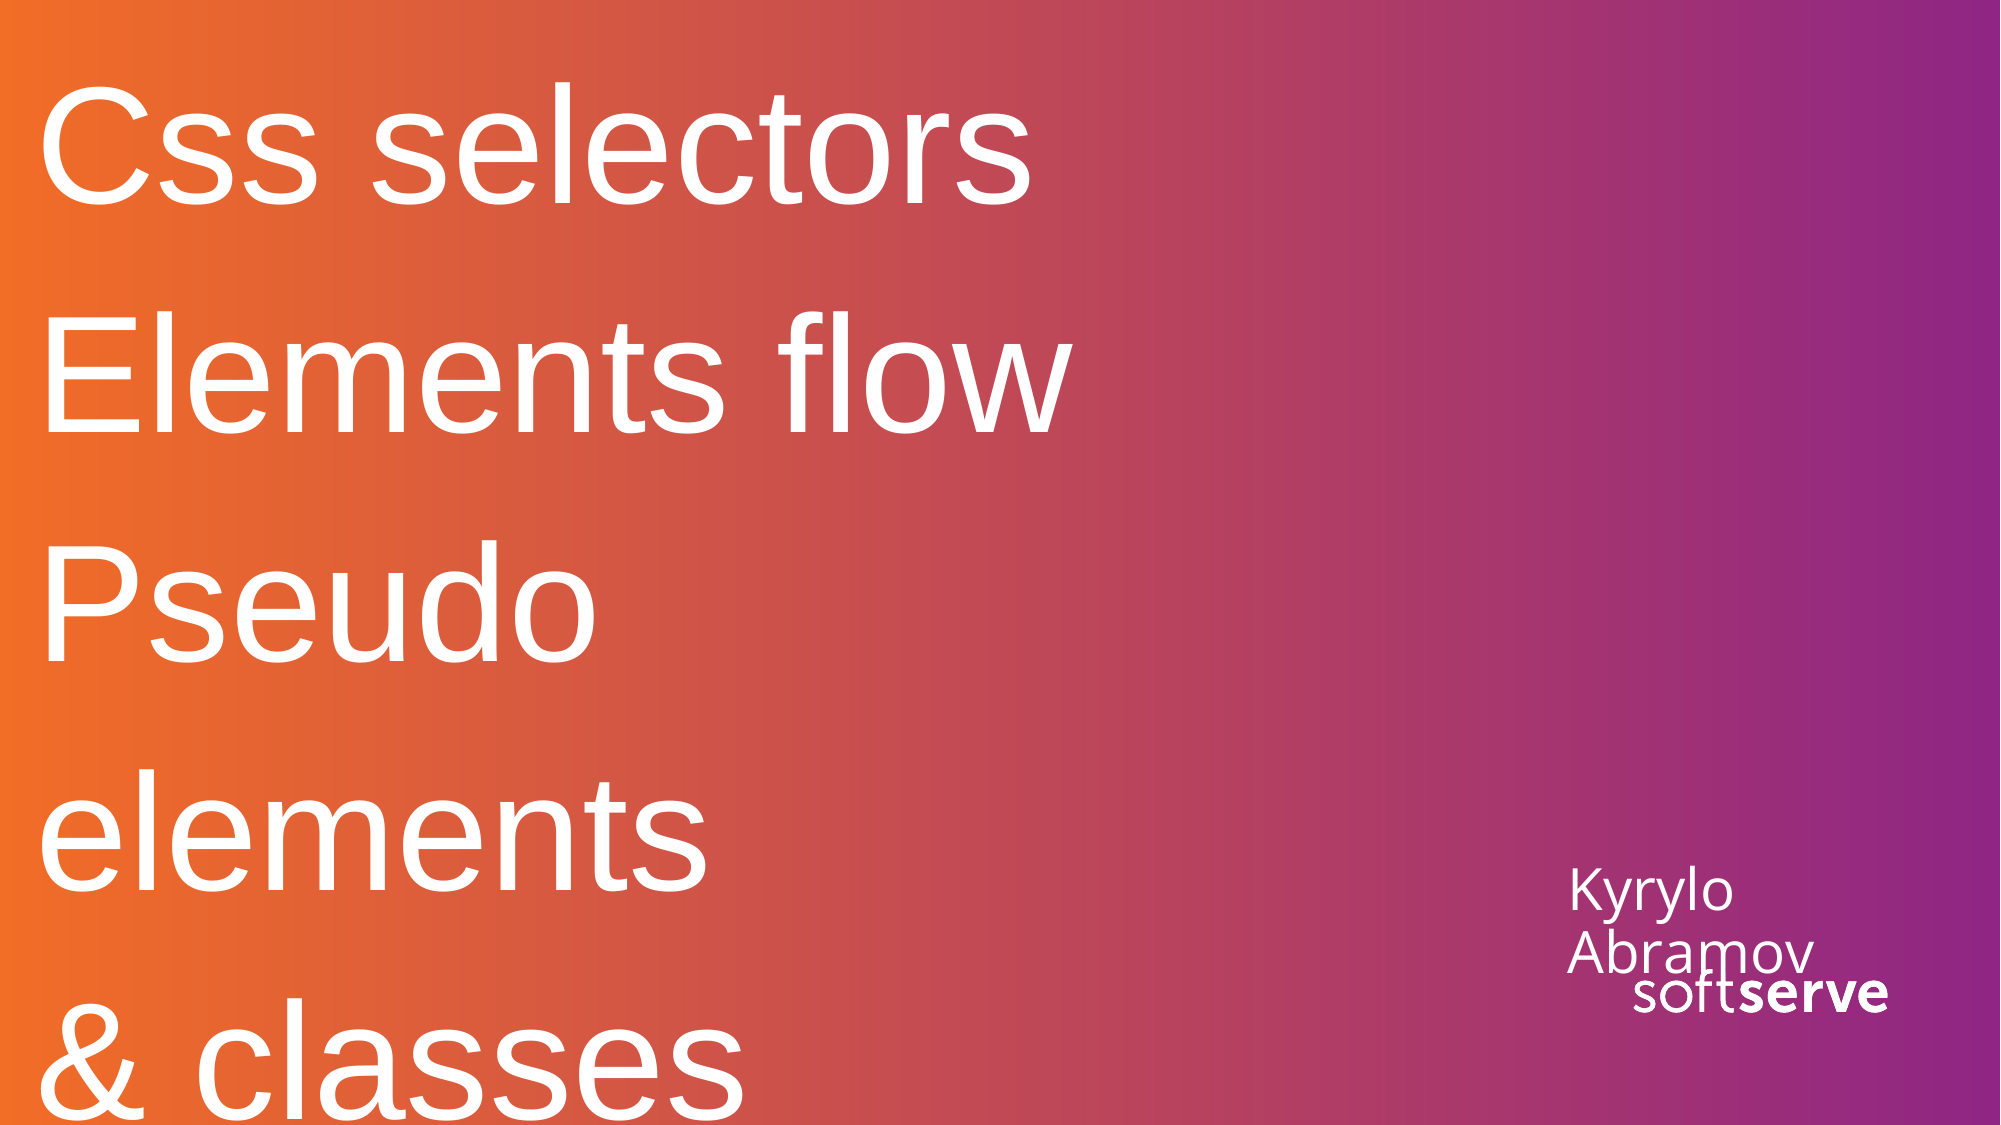

# Css selectors Elements flow Pseudo elements & classes Box model
Kyrylo Abramov